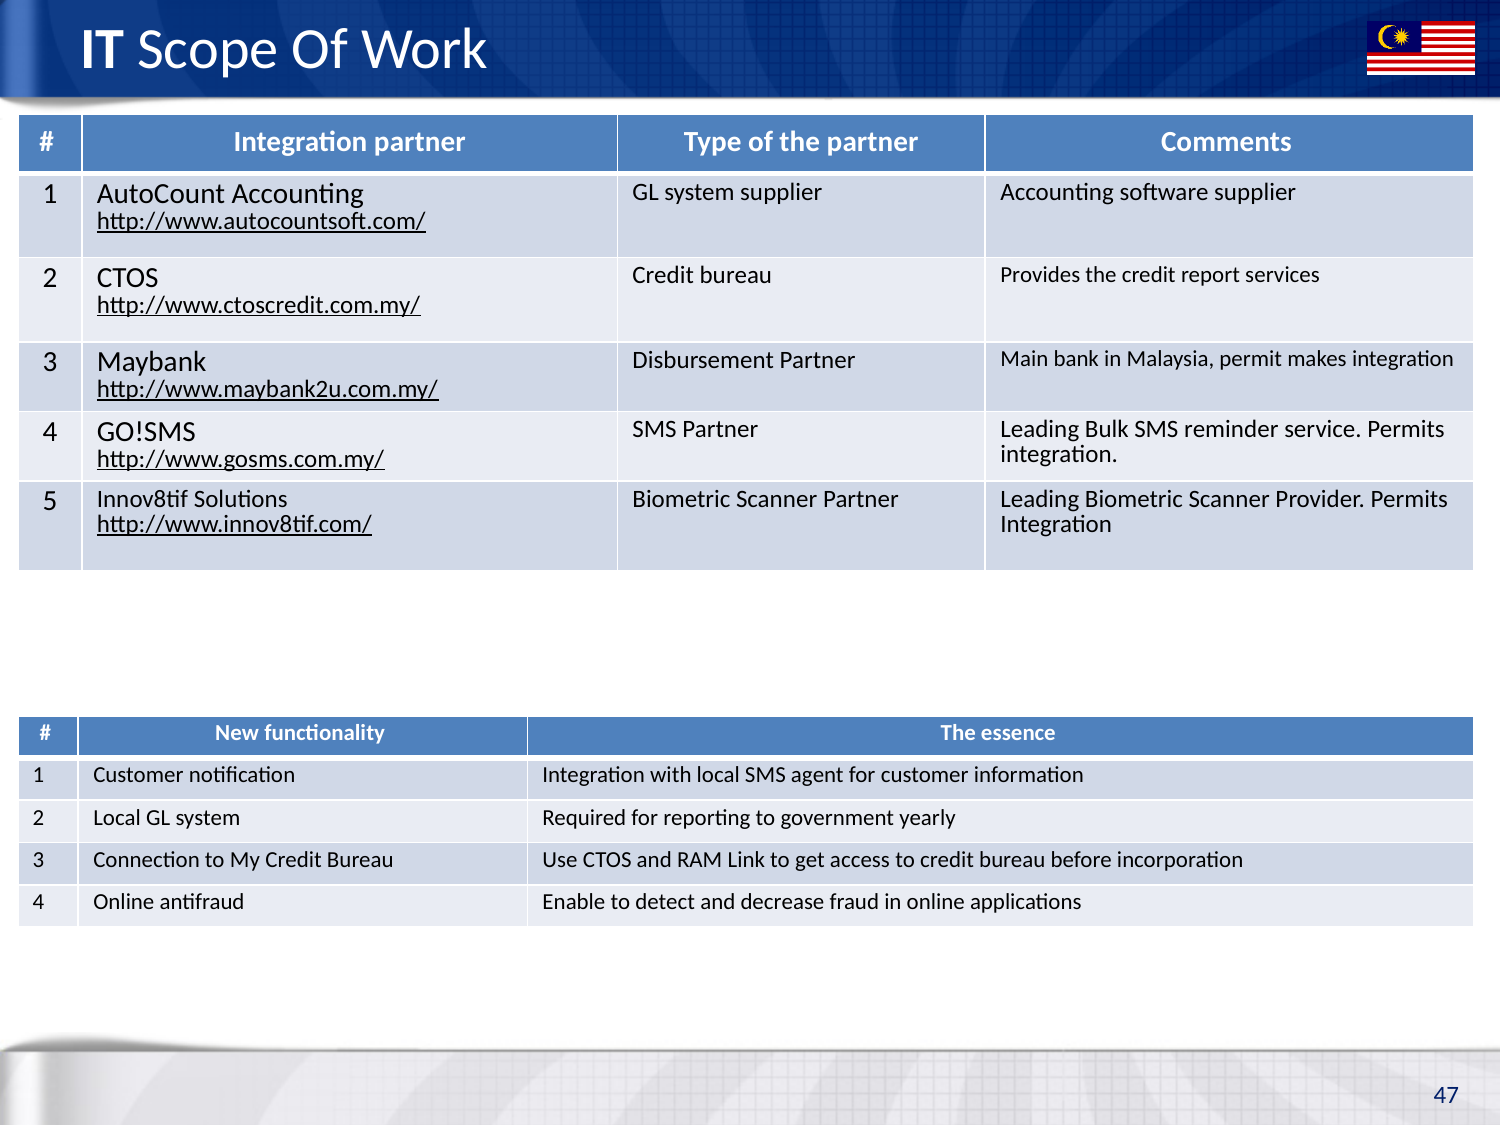

# IT Scope Of Work
| # | Integration partner | Type of the partner | Comments |
| --- | --- | --- | --- |
| 1 | AutoCount Accounting http://www.autocountsoft.com/ | GL system supplier | Accounting software supplier |
| 2 | CTOS http://www.ctoscredit.com.my/ | Credit bureau | Provides the credit report services |
| 3 | Maybank http://www.maybank2u.com.my/ | Disbursement Partner | Main bank in Malaysia, permit makes integration |
| 4 | GO!SMS http://www.gosms.com.my/ | SMS Partner | Leading Bulk SMS reminder service. Permits integration. |
| 5 | Innov8tif Solutions http://www.innov8tif.com/ | Biometric Scanner Partner | Leading Biometric Scanner Provider. Permits Integration |
| # | New functionality | The essence |
| --- | --- | --- |
| 1 | Customer notification | Integration with local SMS agent for customer information |
| 2 | Local GL system | Required for reporting to government yearly |
| 3 | Connection to My Credit Bureau | Use CTOS and RAM Link to get access to credit bureau before incorporation |
| 4 | Online antifraud | Enable to detect and decrease fraud in online applications |
47